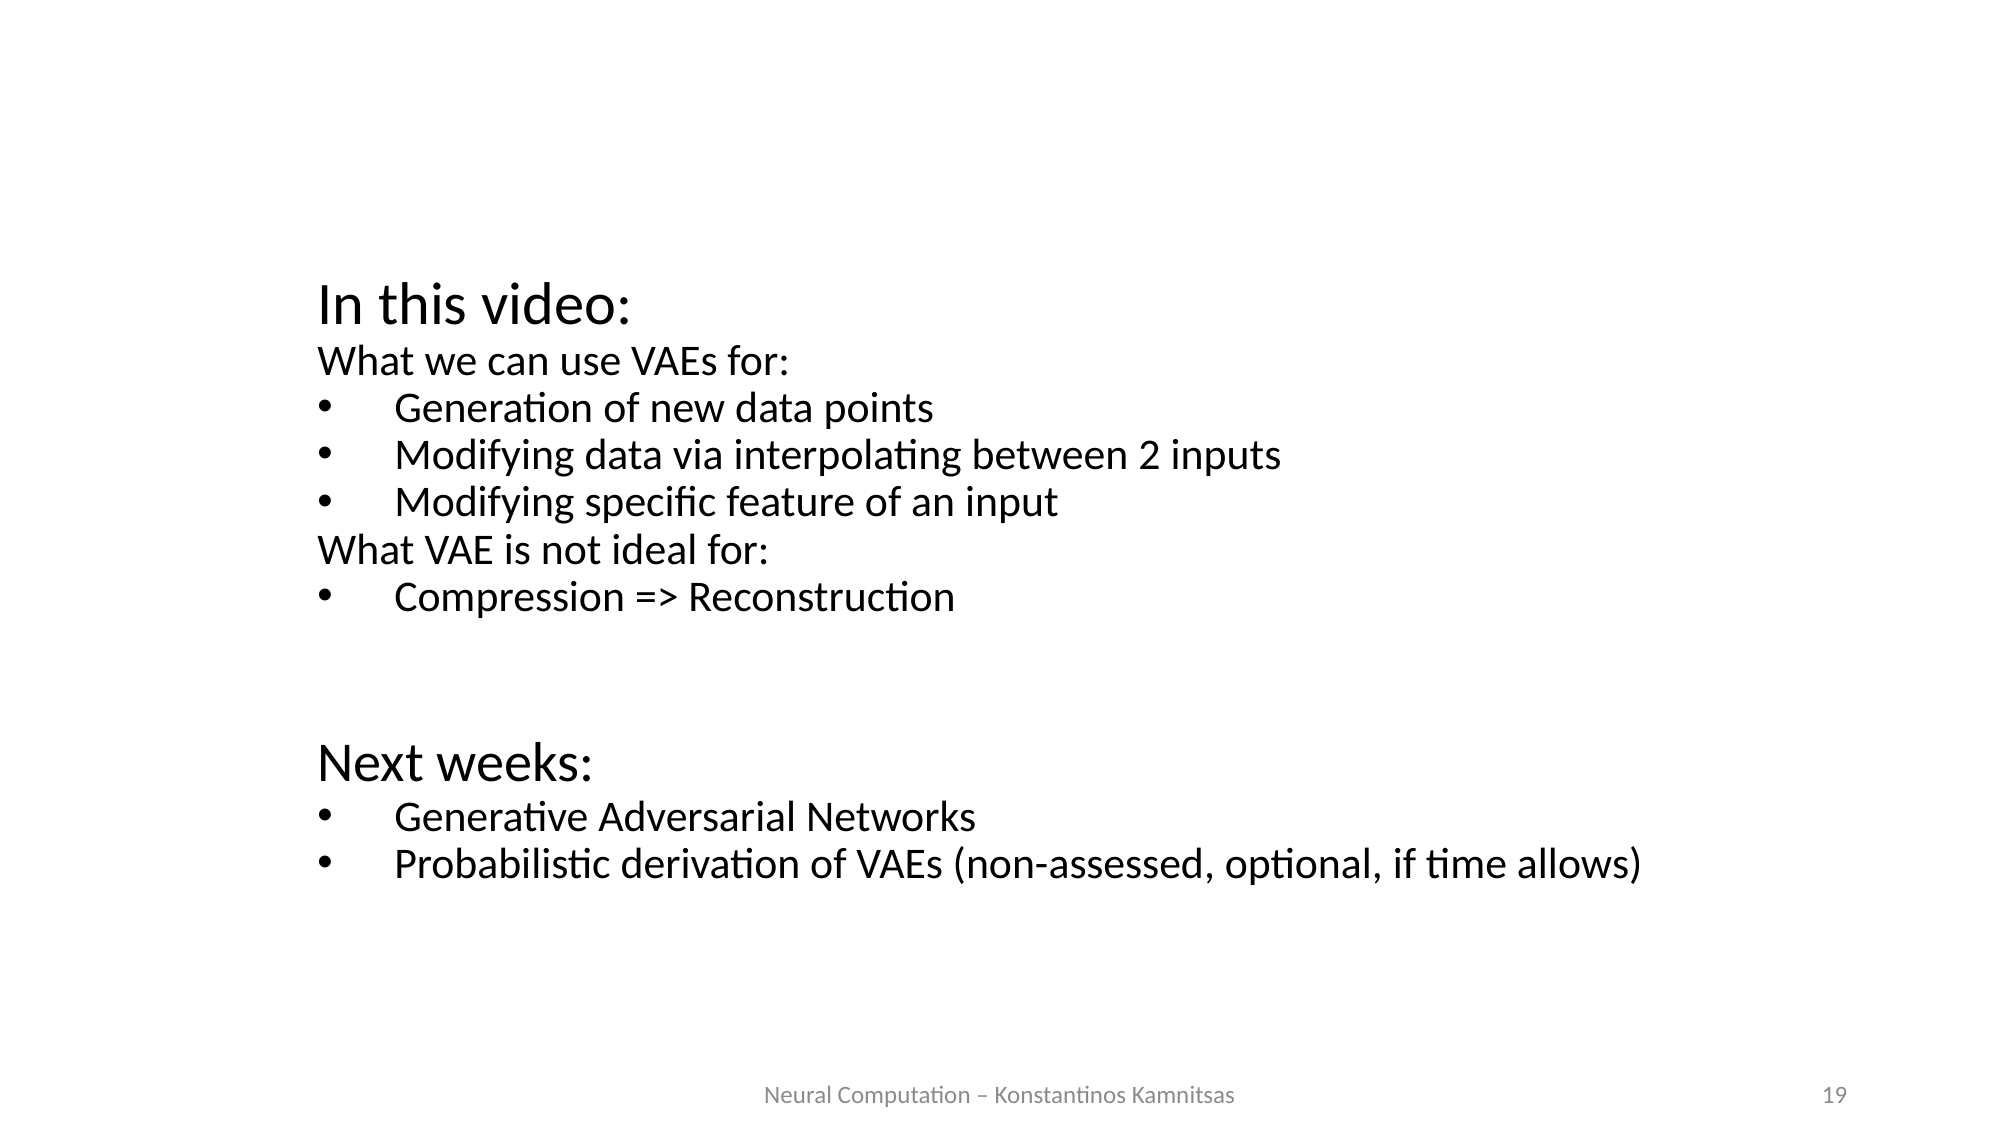

In this video:
What we can use VAEs for:
Generation of new data points
Modifying data via interpolating between 2 inputs
Modifying specific feature of an input
What VAE is not ideal for:
Compression => Reconstruction
Next weeks:
Generative Adversarial Networks
Probabilistic derivation of VAEs (non-assessed, optional, if time allows)
Neural Computation – Konstantinos Kamnitsas
19